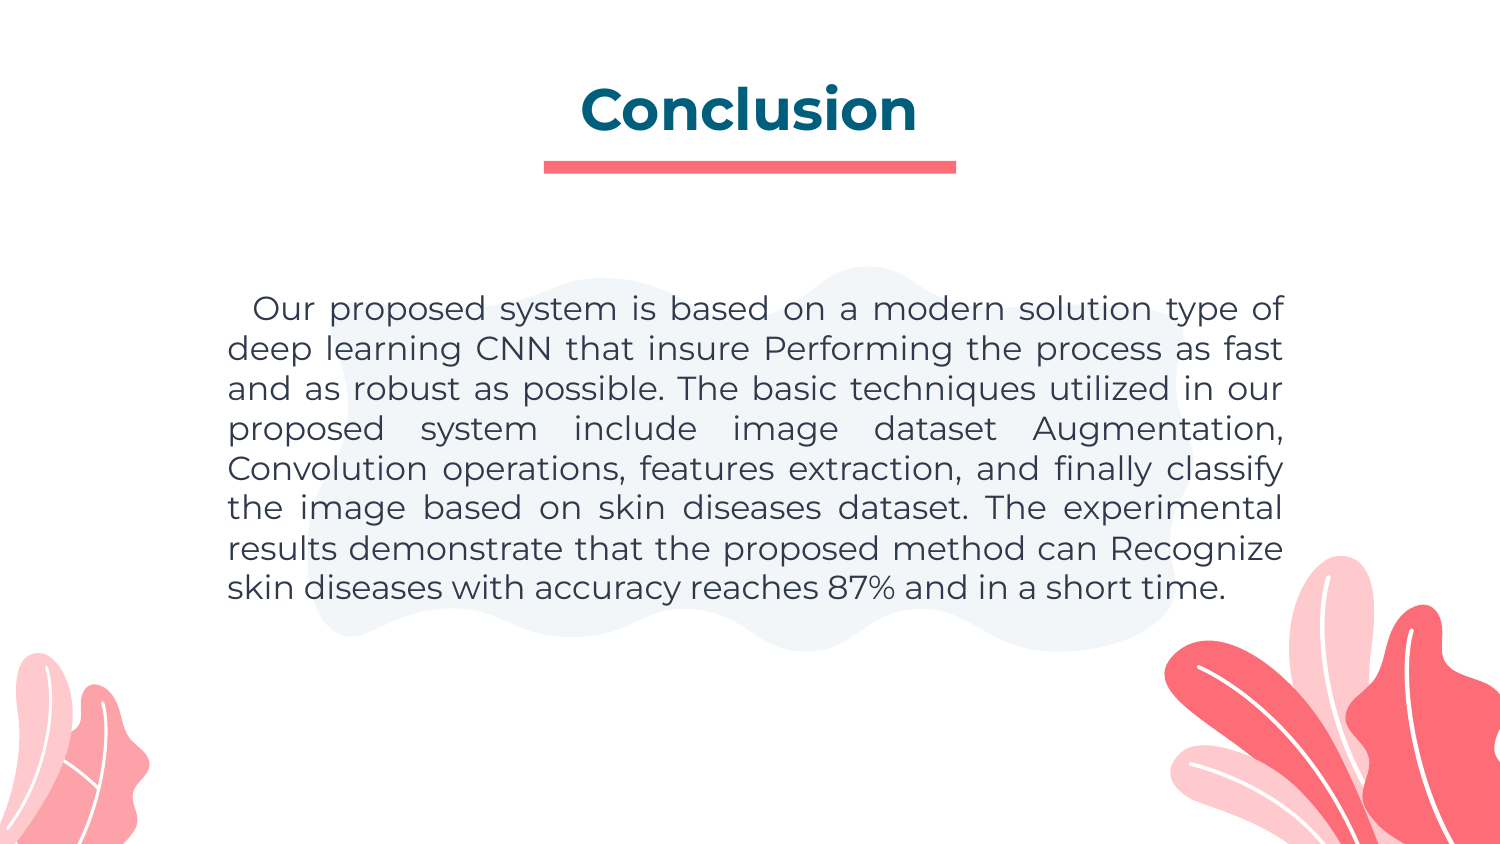

# Conclusion

      Our proposed system is based on a modern solution type of deep learning CNN that insure Performing the process as fast and as robust as possible. The basic techniques utilized in our proposed system include image dataset Augmentation, Convolution operations, features extraction, and finally classify the image based on skin diseases dataset. The experimental results demonstrate that the proposed method can Recognize skin diseases with accuracy reaches 87% and in a short time.